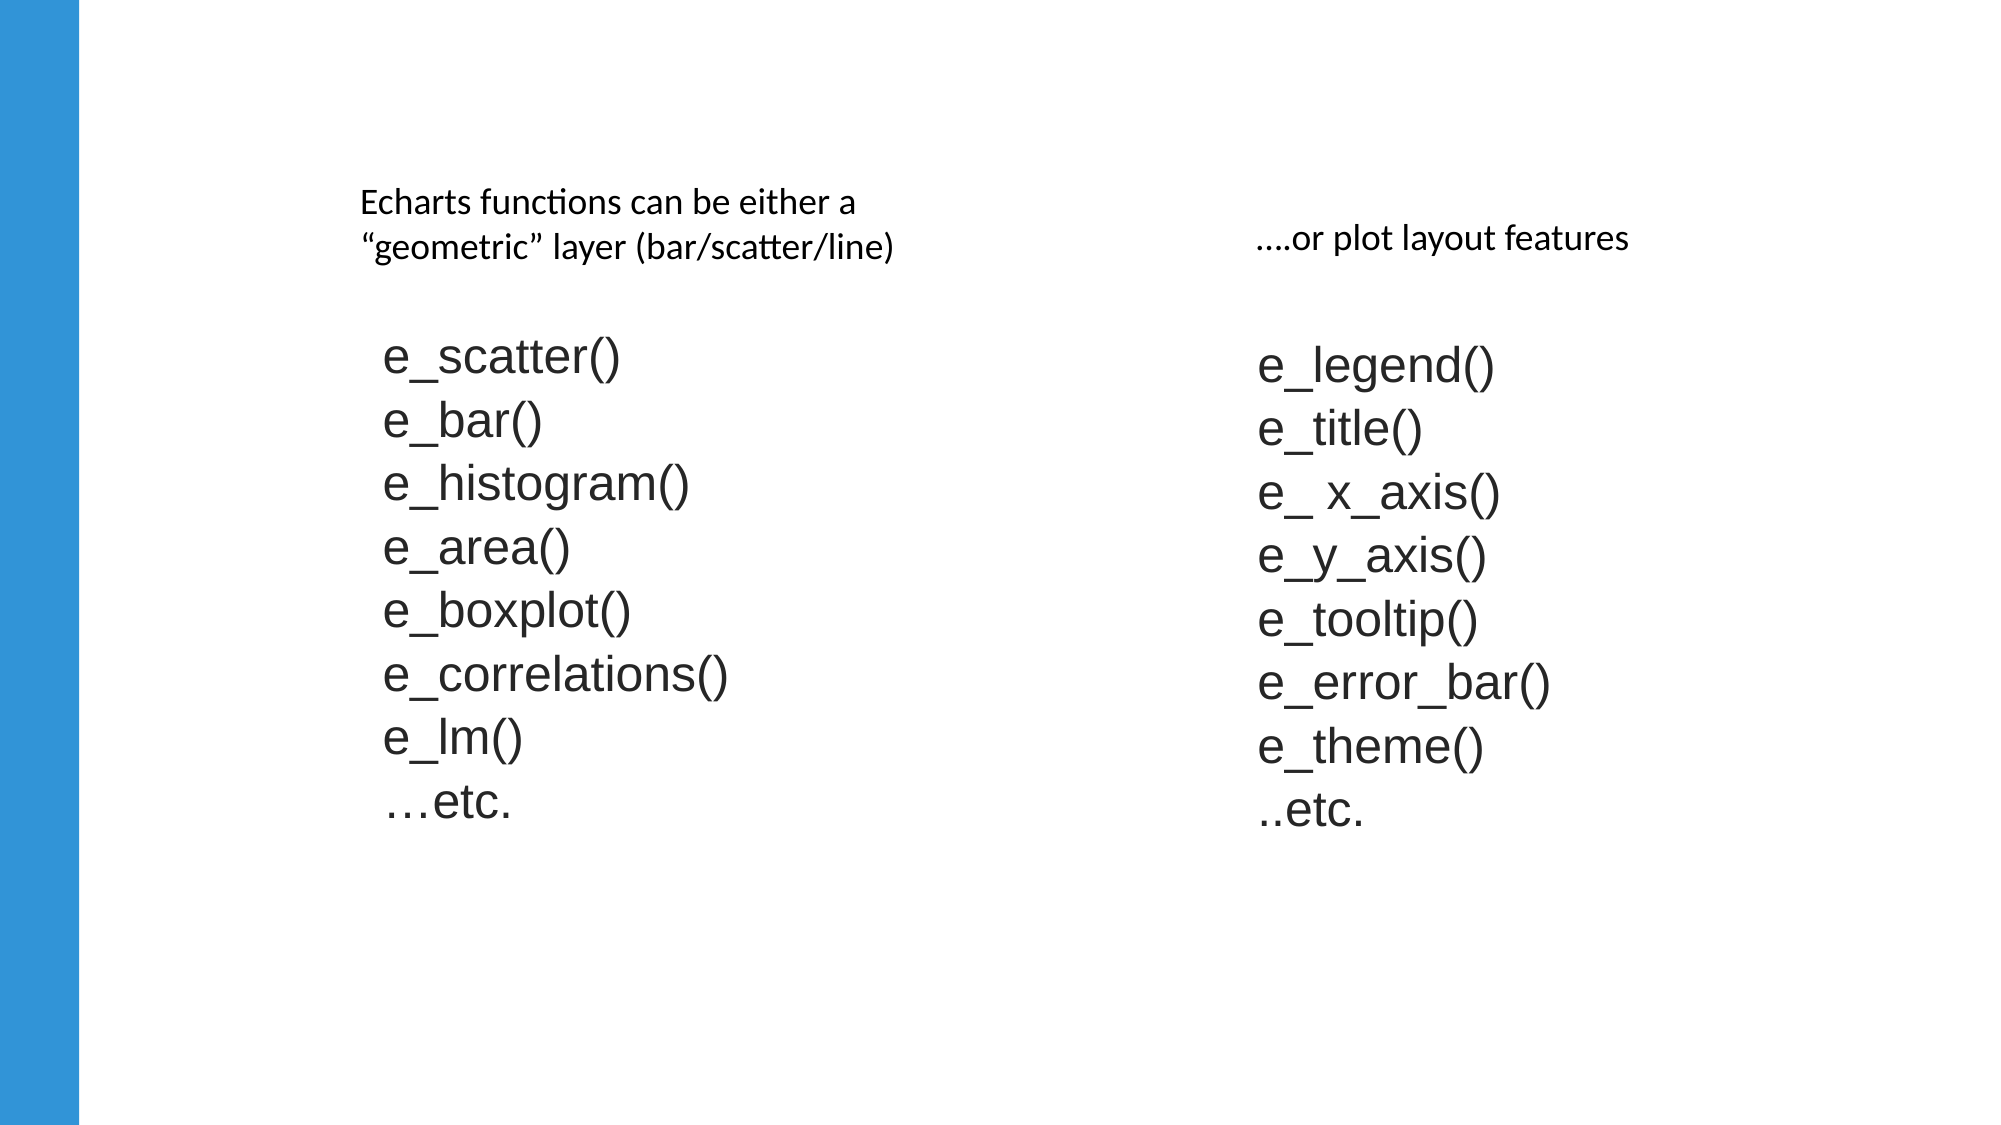

Echarts functions can be either a “geometric” layer (bar/scatter/line)
….or plot layout features
e_scatter()
e_bar()
e_histogram()
e_area()
e_boxplot()
e_correlations()
e_lm()
…etc.
e_legend()
e_title()
e_ x_axis()
e_y_axis()
e_tooltip()
e_error_bar()
e_theme()
..etc.